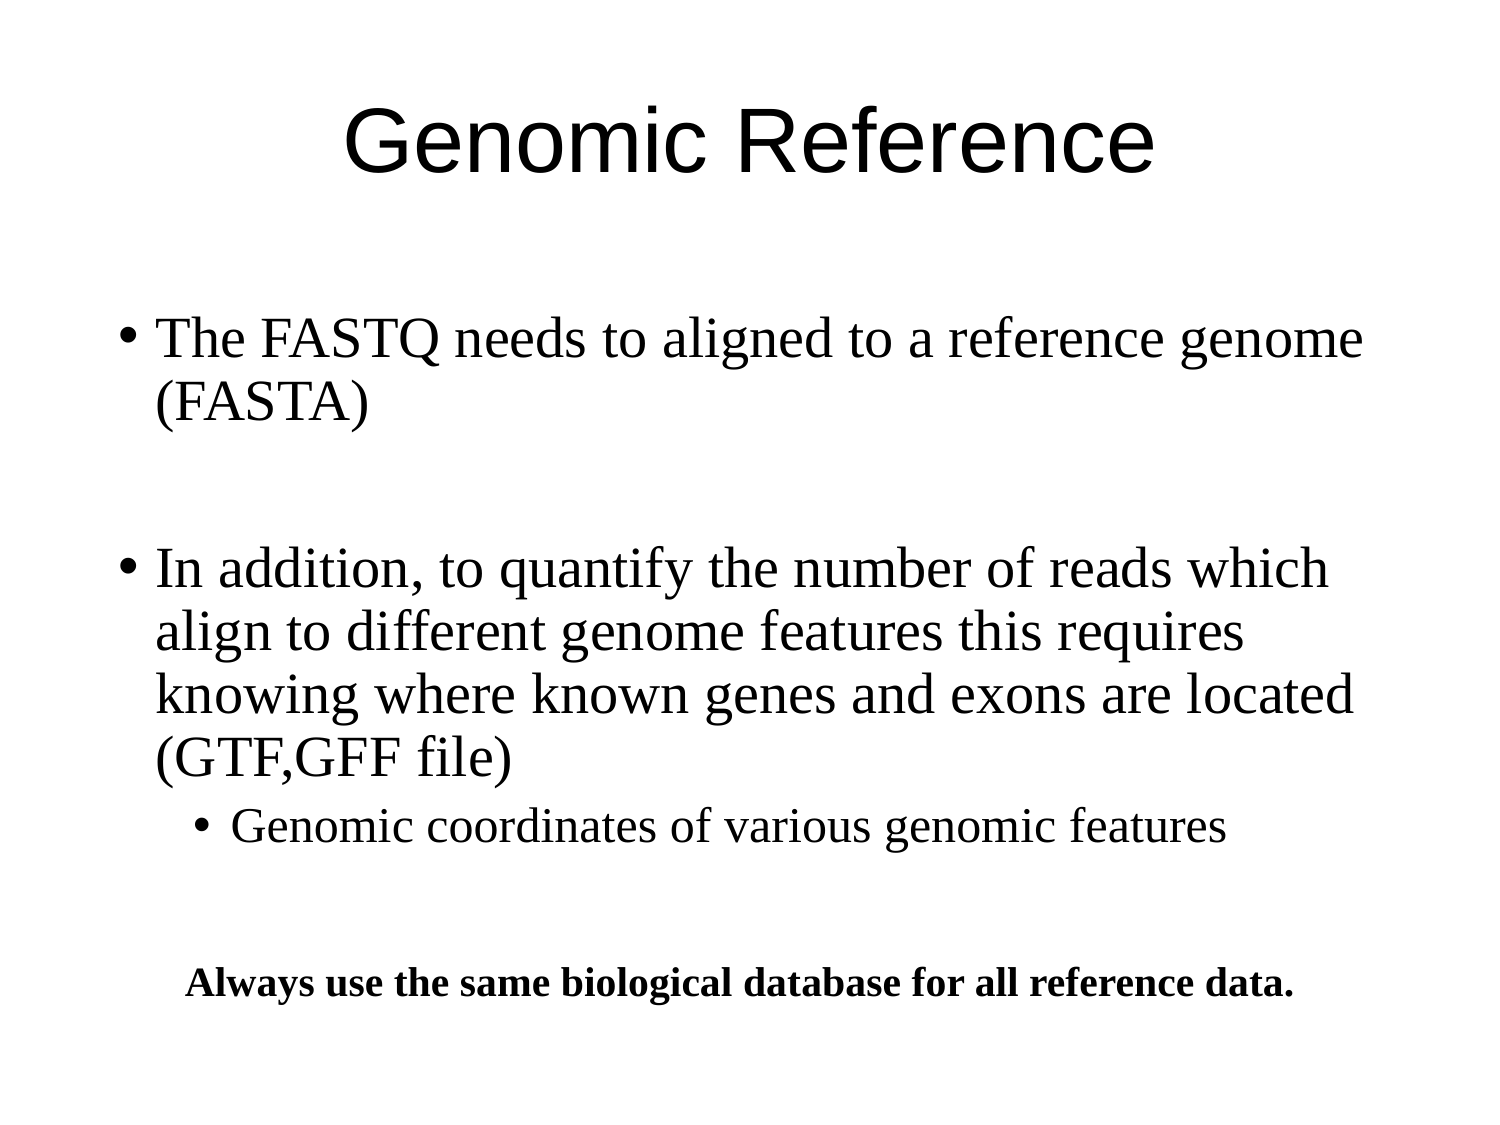

# Genomic Reference
The FASTQ needs to aligned to a reference genome (FASTA)

In addition, to quantify the number of reads which align to different genome features this requires knowing where known genes and exons are located (GTF,GFF file)
Genomic coordinates of various genomic features
Always use the same biological database for all reference data.